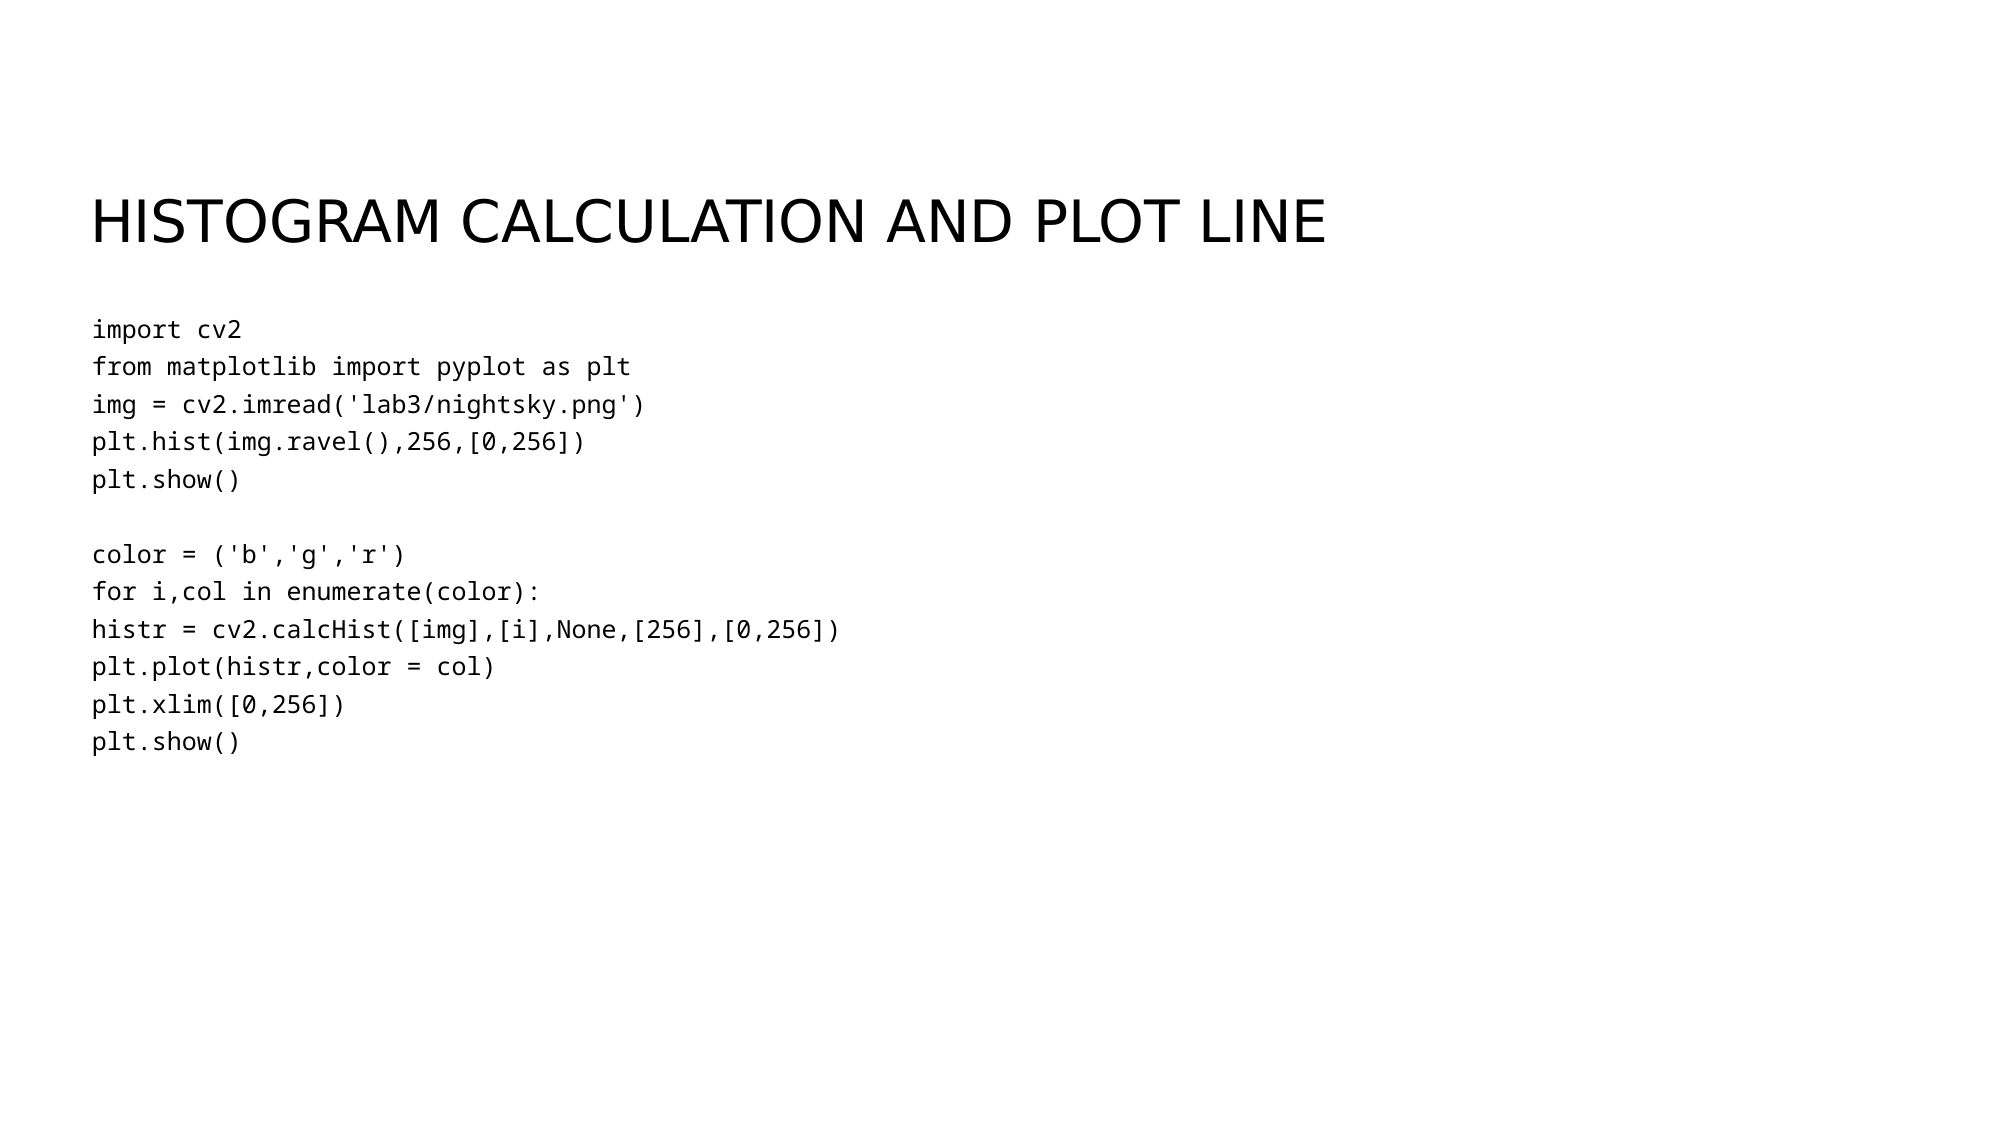

# Histogram Calculation and plot line
import cv2
from matplotlib import pyplot as plt
img = cv2.imread('lab3/nightsky.png')
plt.hist(img.ravel(),256,[0,256])
plt.show()
color = ('b','g','r')
for i,col in enumerate(color):
histr = cv2.calcHist([img],[i],None,[256],[0,256])
plt.plot(histr,color = col)
plt.xlim([0,256])
plt.show()